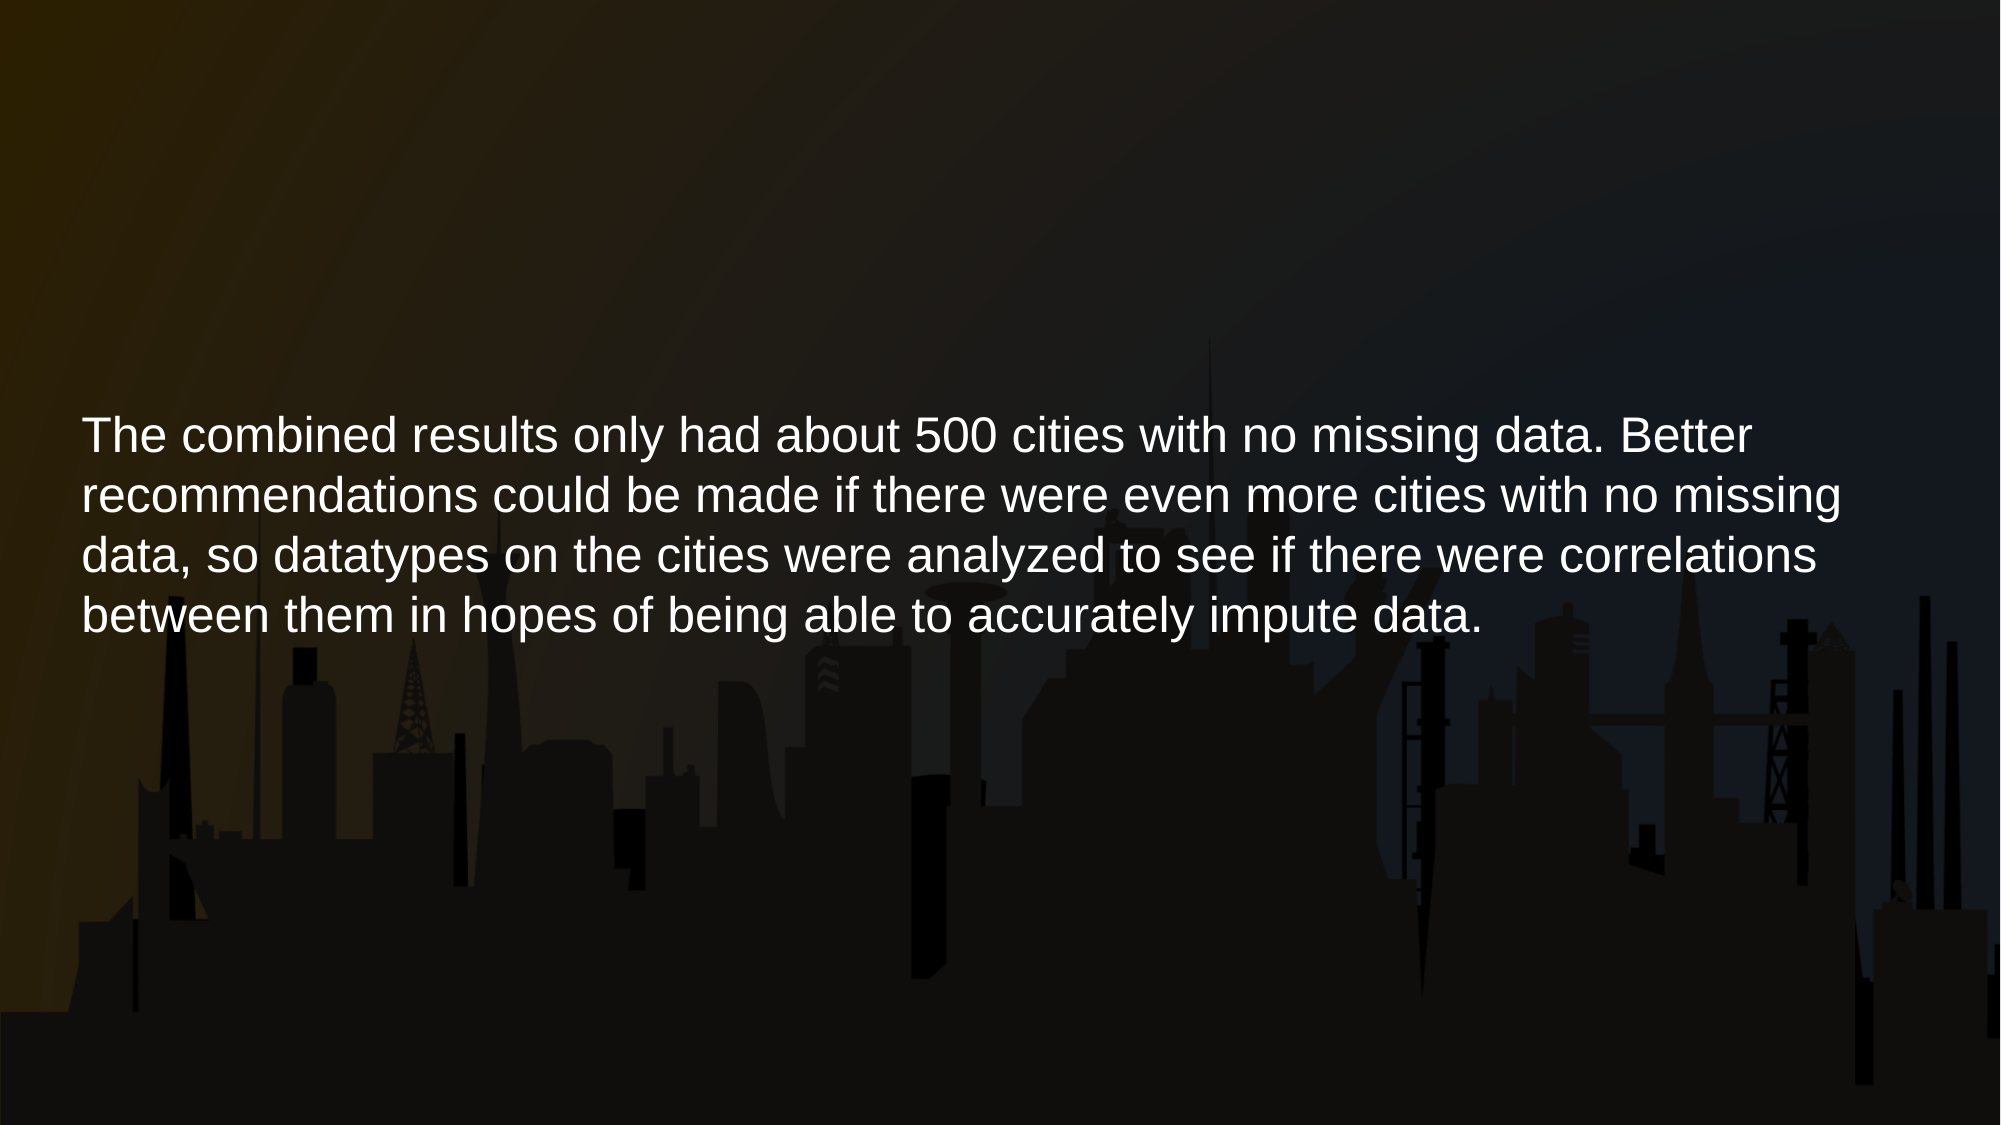

The combined results only had about 500 cities with no missing data. Better recommendations could be made if there were even more cities with no missing data, so datatypes on the cities were analyzed to see if there were correlations between them in hopes of being able to accurately impute data.